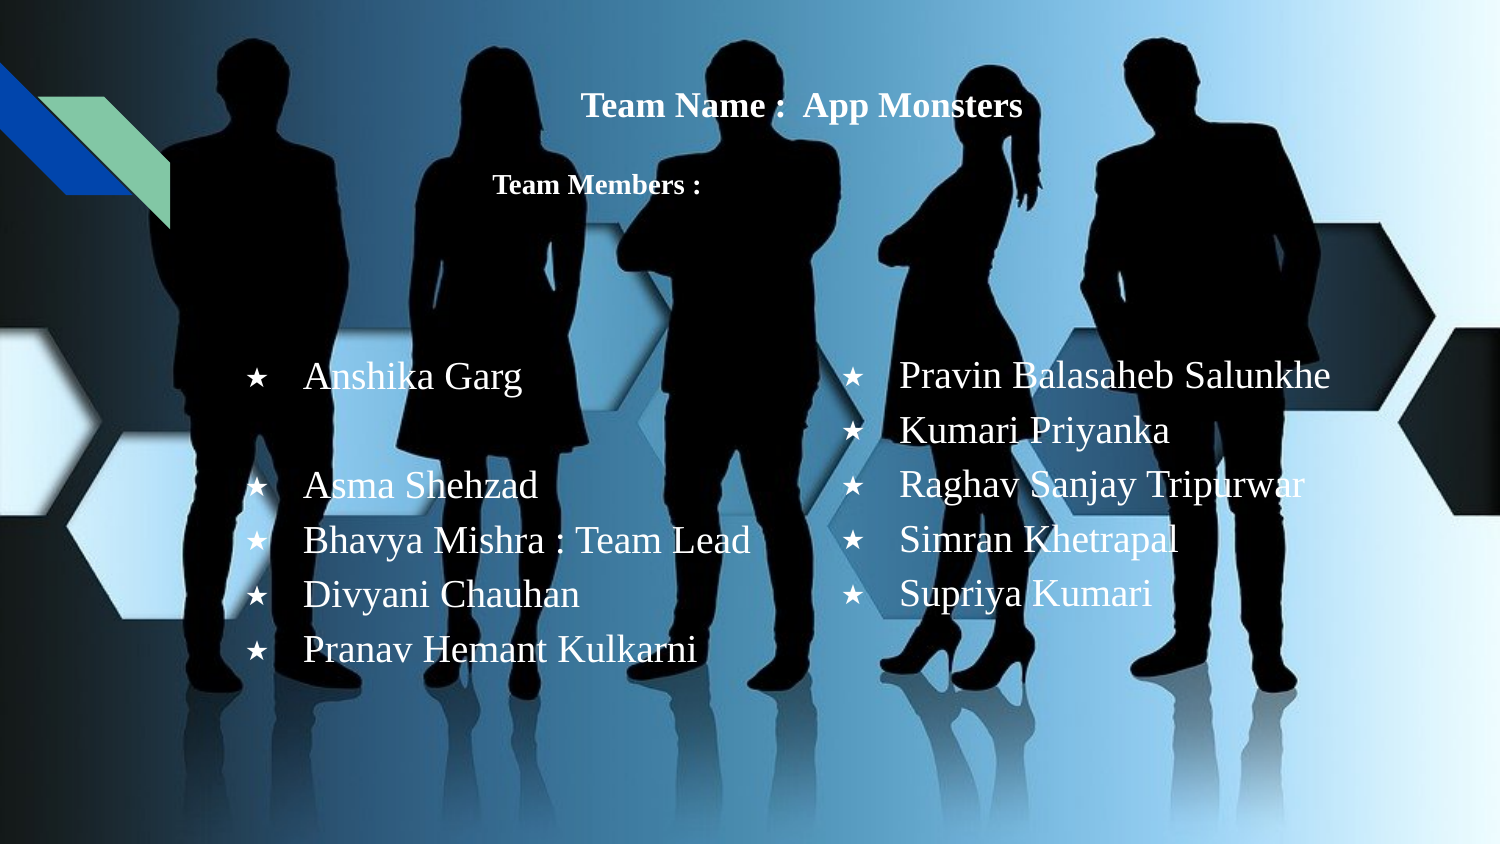

# Team Name :  App Monsters

                                         Team Members :

Anshika Garg
Asma Shehzad
Bhavya Mishra : Team Lead
Divyani Chauhan
Pranav Hemant Kulkarni

Pravin Balasaheb Salunkhe
Kumari Priyanka
Raghav Sanjay Tripurwar
Simran Khetrapal
Supriya Kumari